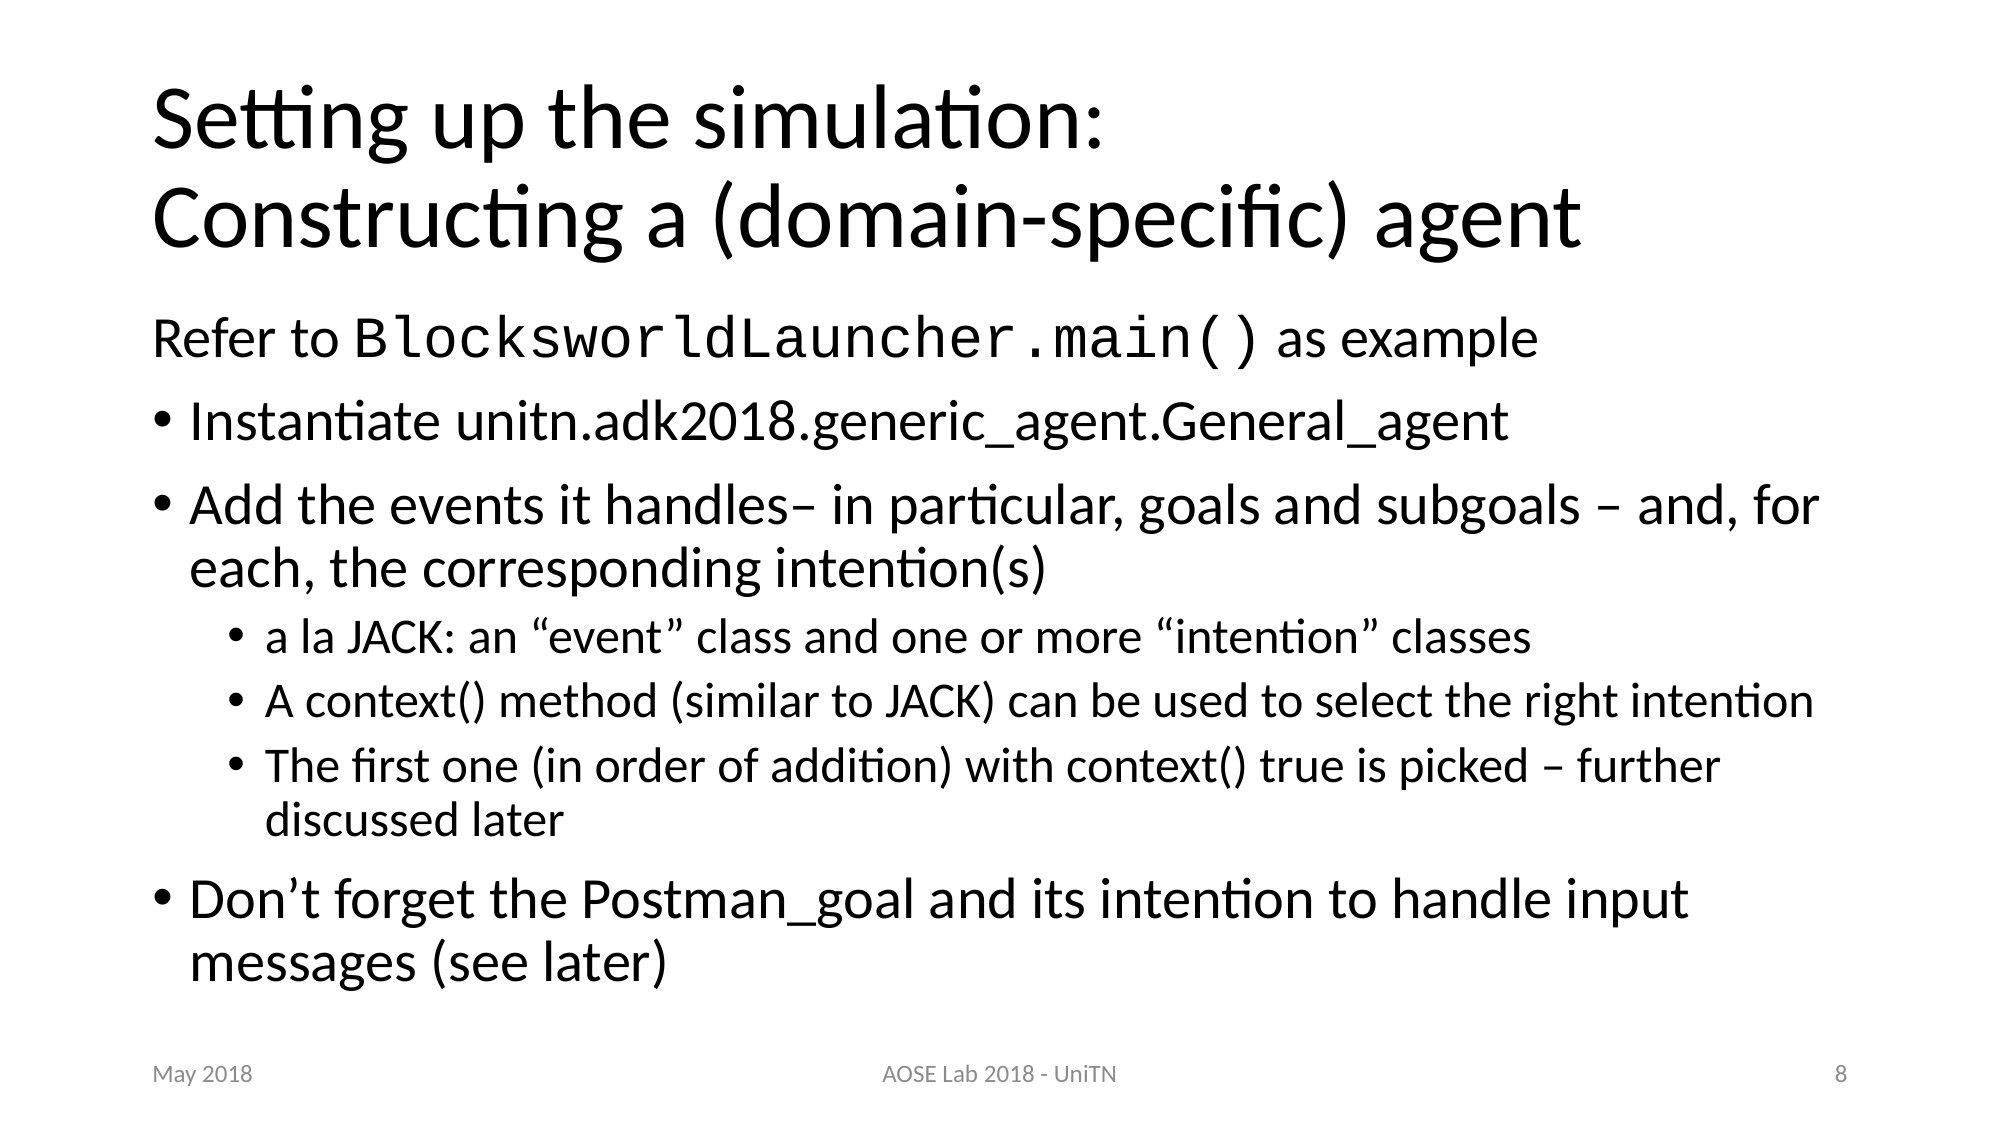

# Setting up the simulation: Constructing a (domain-specific) agent
Refer to BlocksworldLauncher.main() as example
Instantiate unitn.adk2018.generic_agent.General_agent
Add the events it handles– in particular, goals and subgoals – and, for each, the corresponding intention(s)
a la JACK: an “event” class and one or more “intention” classes
A context() method (similar to JACK) can be used to select the right intention
The first one (in order of addition) with context() true is picked – further discussed later
Don’t forget the Postman_goal and its intention to handle input messages (see later)
May 2018
AOSE Lab 2018 - UniTN
8